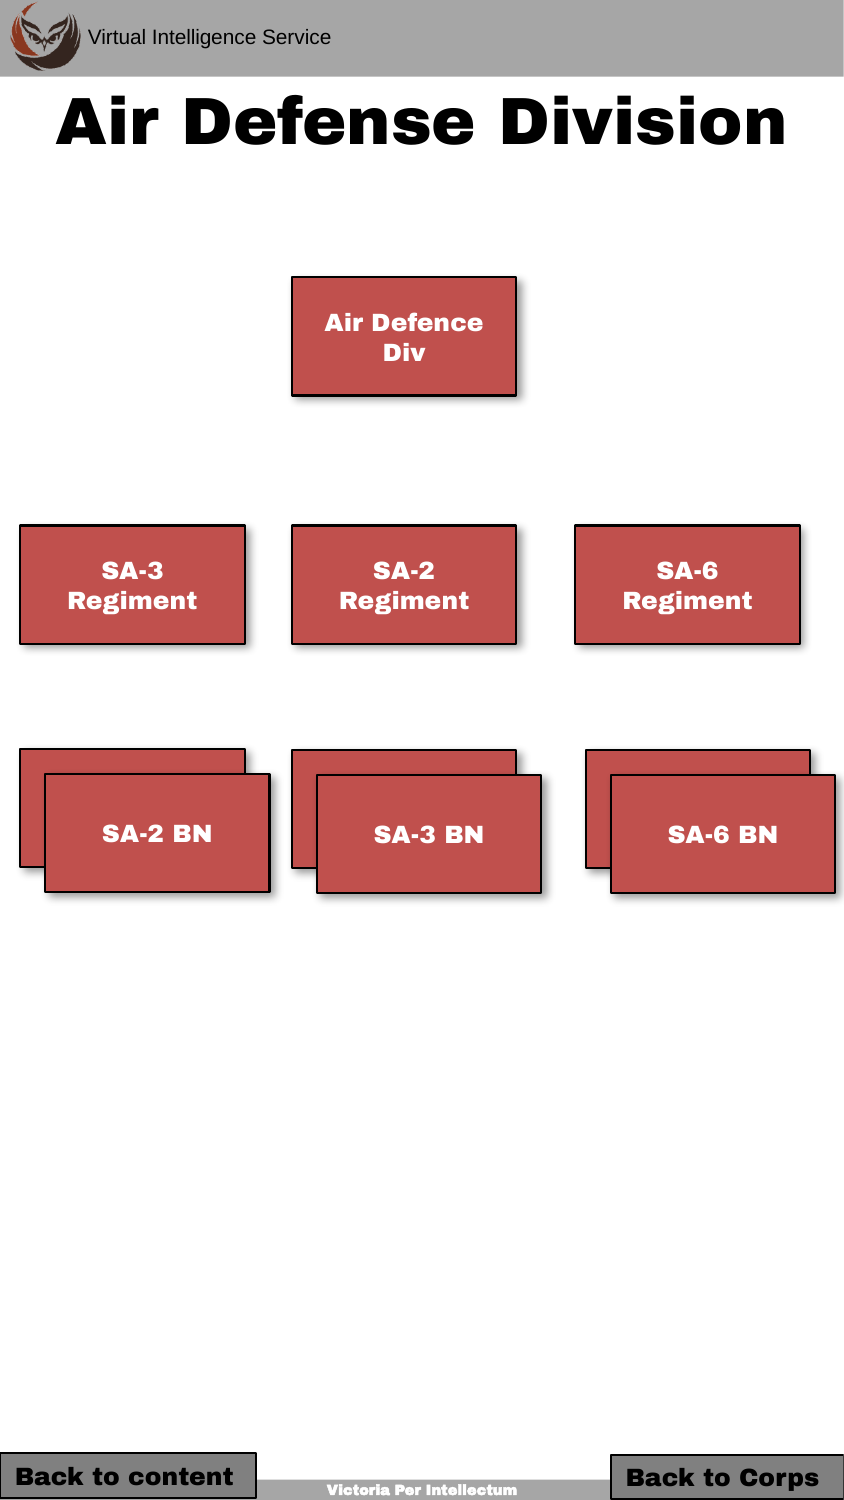

# Air Defense Division
Air Defence Div
SA-3 Regiment
SA-2 Regiment
SA-6 Regiment
SA-6 BN
SA-6 BN
SA-6 BN
SA-2 BN
SA-3 BN
SA-6 BN
Back to content
Back to Corps